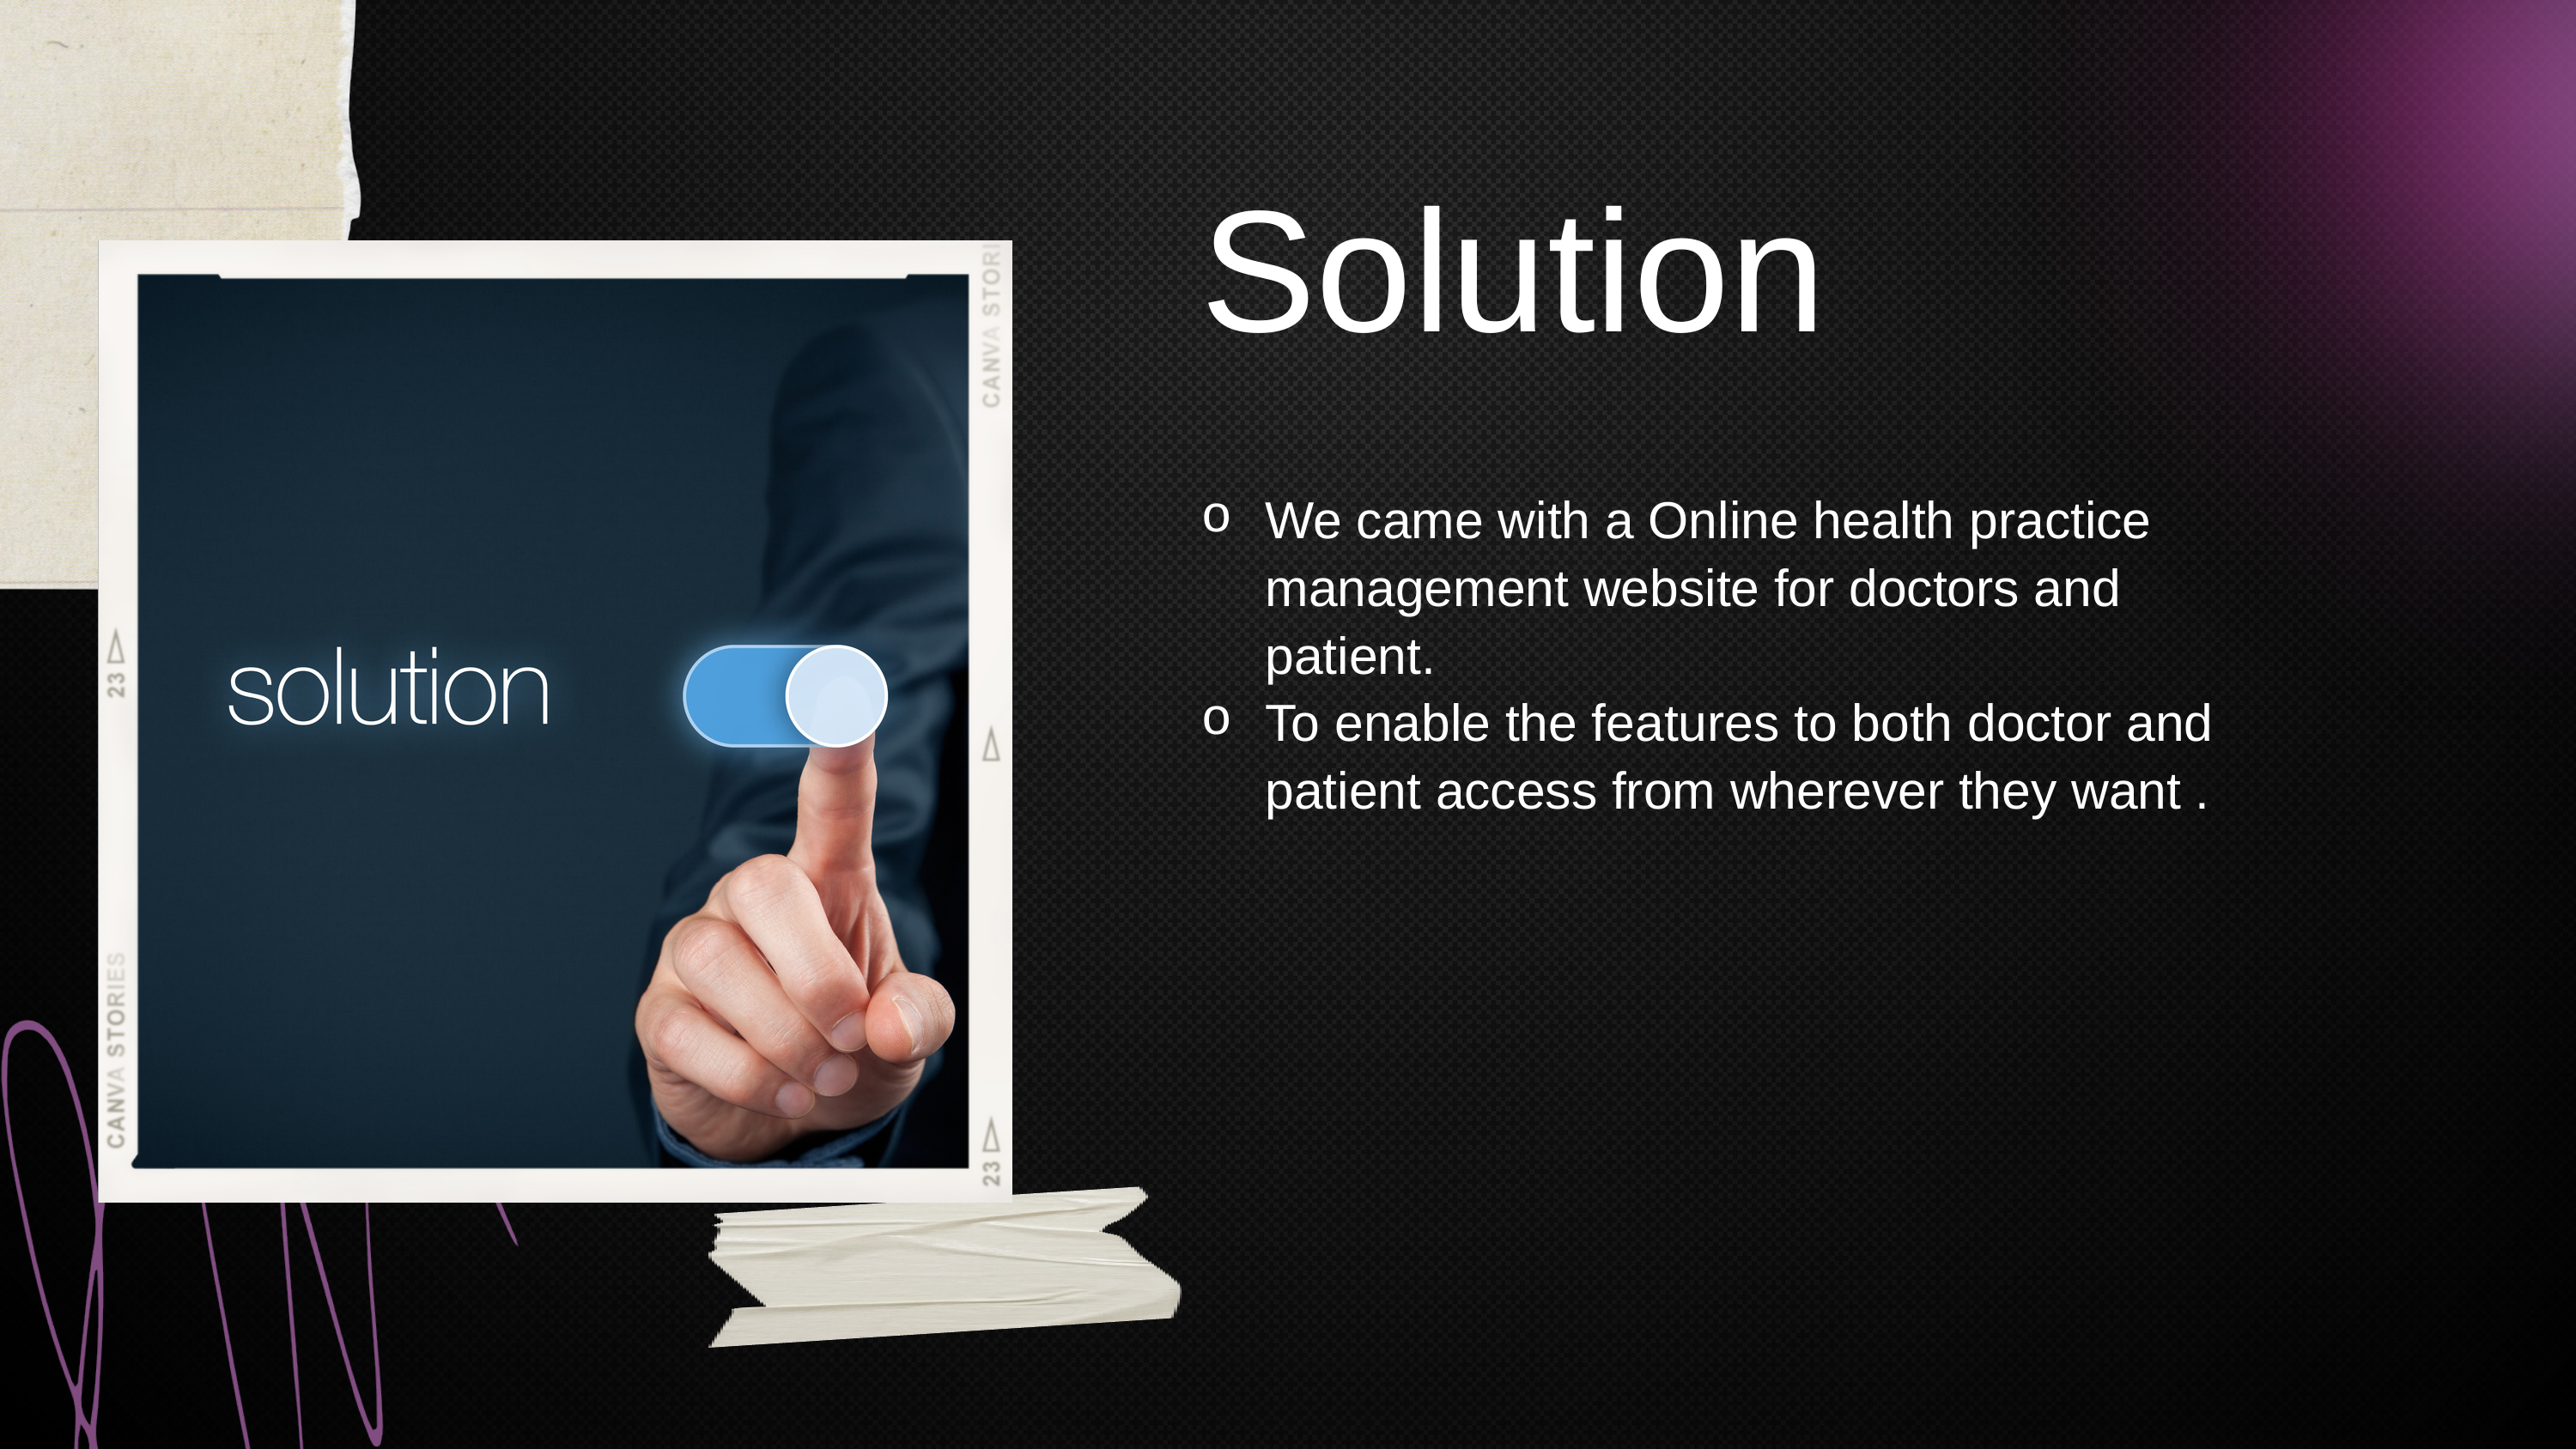

Solution
We came with a Online health practice management website for doctors and patient.
To enable the features to both doctor and patient access from wherever they want .